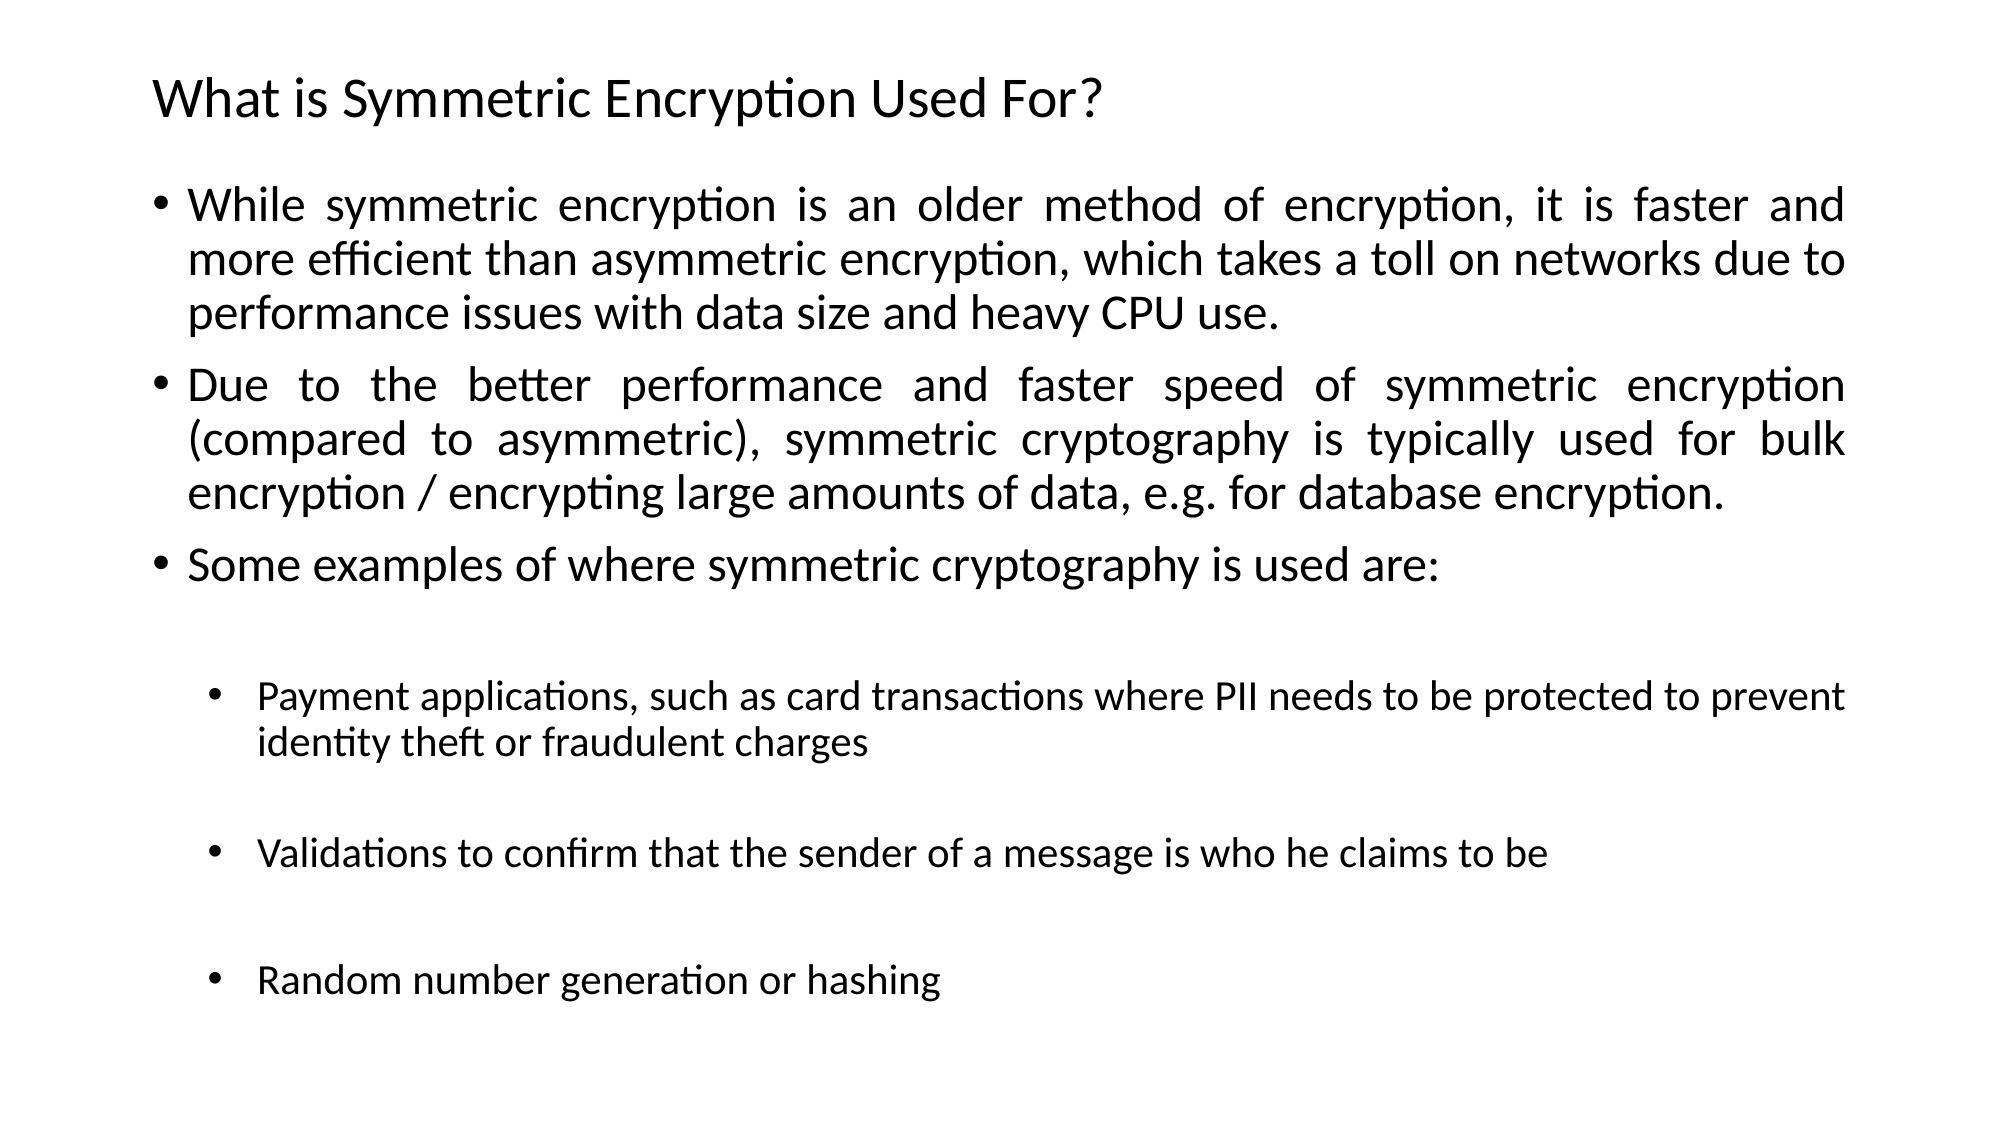

# What is Symmetric Encryption Used For?
While symmetric encryption is an older method of encryption, it is faster and more efficient than asymmetric encryption, which takes a toll on networks due to performance issues with data size and heavy CPU use.
Due to the better performance and faster speed of symmetric encryption (compared to asymmetric), symmetric cryptography is typically used for bulk encryption / encrypting large amounts of data, e.g. for database encryption.
Some examples of where symmetric cryptography is used are:

Payment applications, such as card transactions where PII needs to be protected to prevent identity theft or fraudulent charges

Validations to confirm that the sender of a message is who he claims to be

Random number generation or hashing